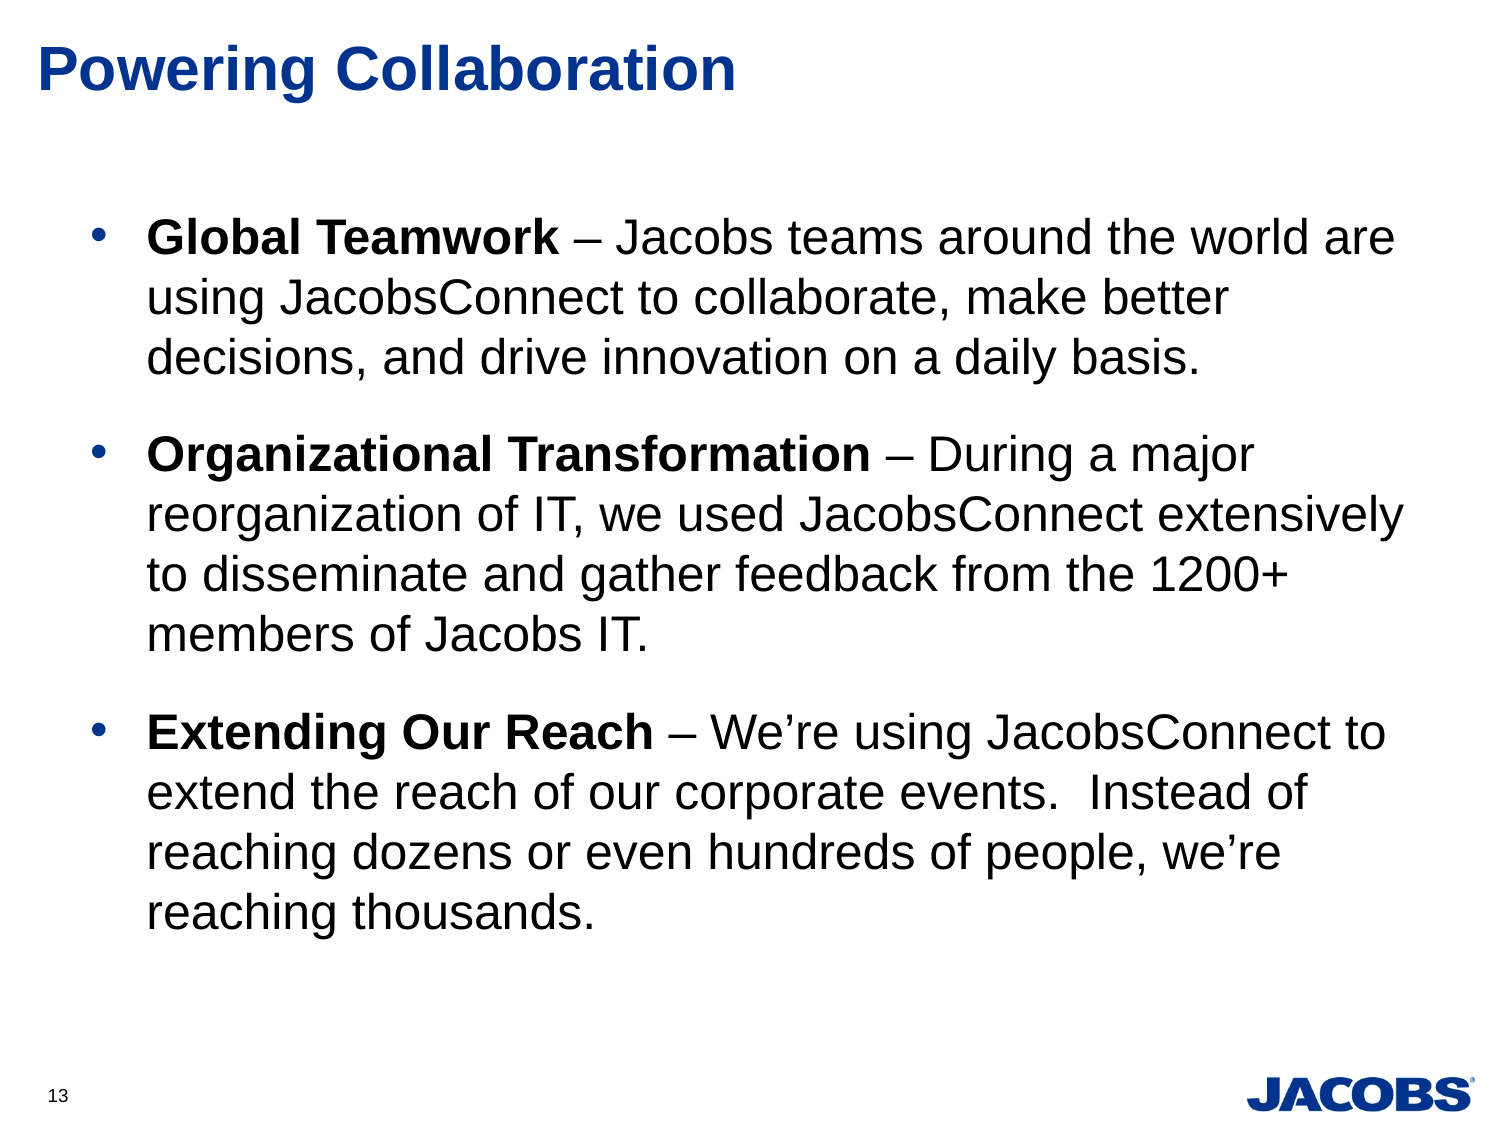

# Powering Collaboration
Global Teamwork – Jacobs teams around the world are using JacobsConnect to collaborate, make better decisions, and drive innovation on a daily basis.
Organizational Transformation – During a major reorganization of IT, we used JacobsConnect extensively to disseminate and gather feedback from the 1200+ members of Jacobs IT.
Extending Our Reach – We’re using JacobsConnect to extend the reach of our corporate events.  Instead of reaching dozens or even hundreds of people, we’re reaching thousands.

 13